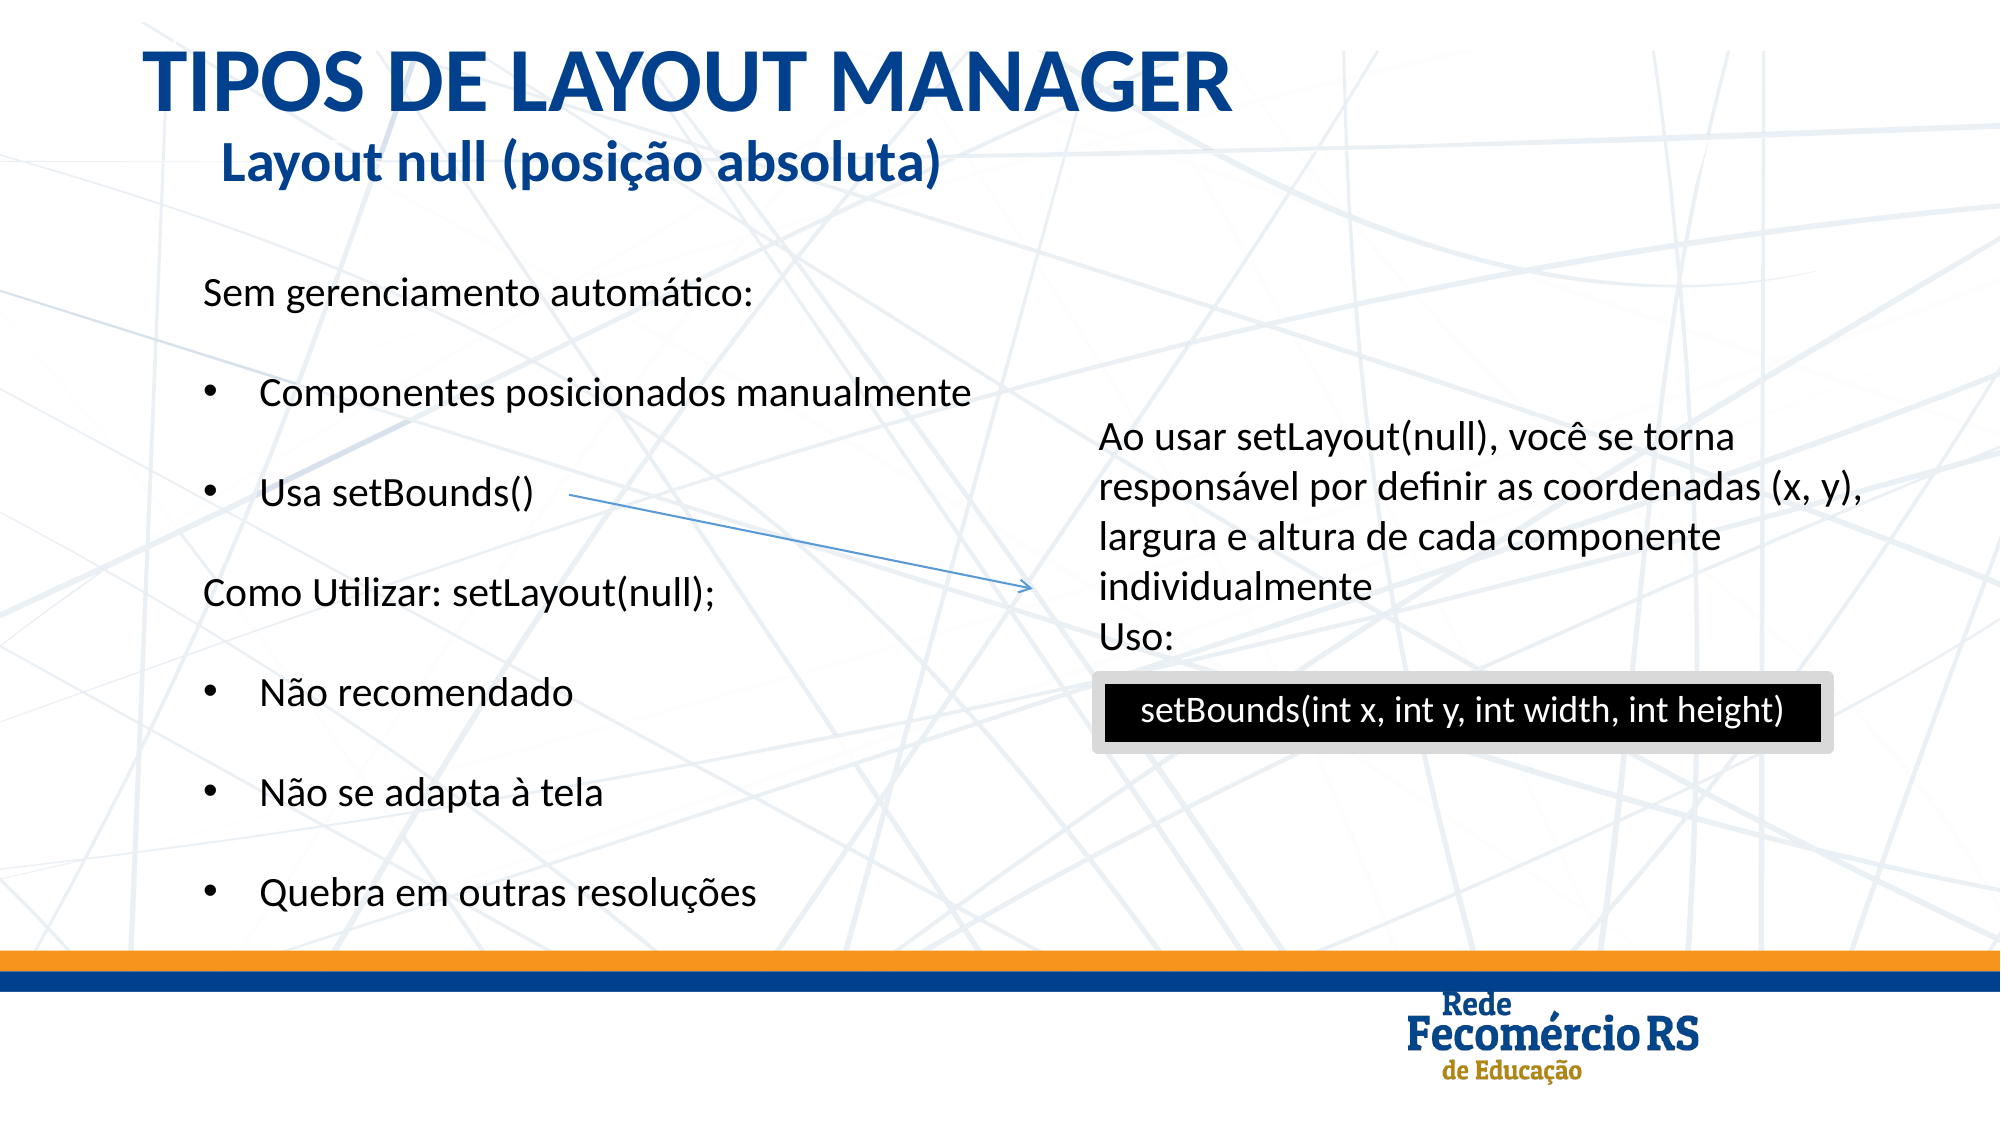

TIPOS DE LAYOUT MANAGER
Layout null (posição absoluta)
Sem gerenciamento automático:

Componentes posicionados manualmente

Usa setBounds()

Como Utilizar: setLayout(null);

Não recomendado

Não se adapta à tela

Quebra em outras resoluções

Ao usar setLayout(null), você se torna responsável por definir as coordenadas (x, y), largura e altura de cada componente individualmente
Uso:
setBounds(int x, int y, int width, int height)